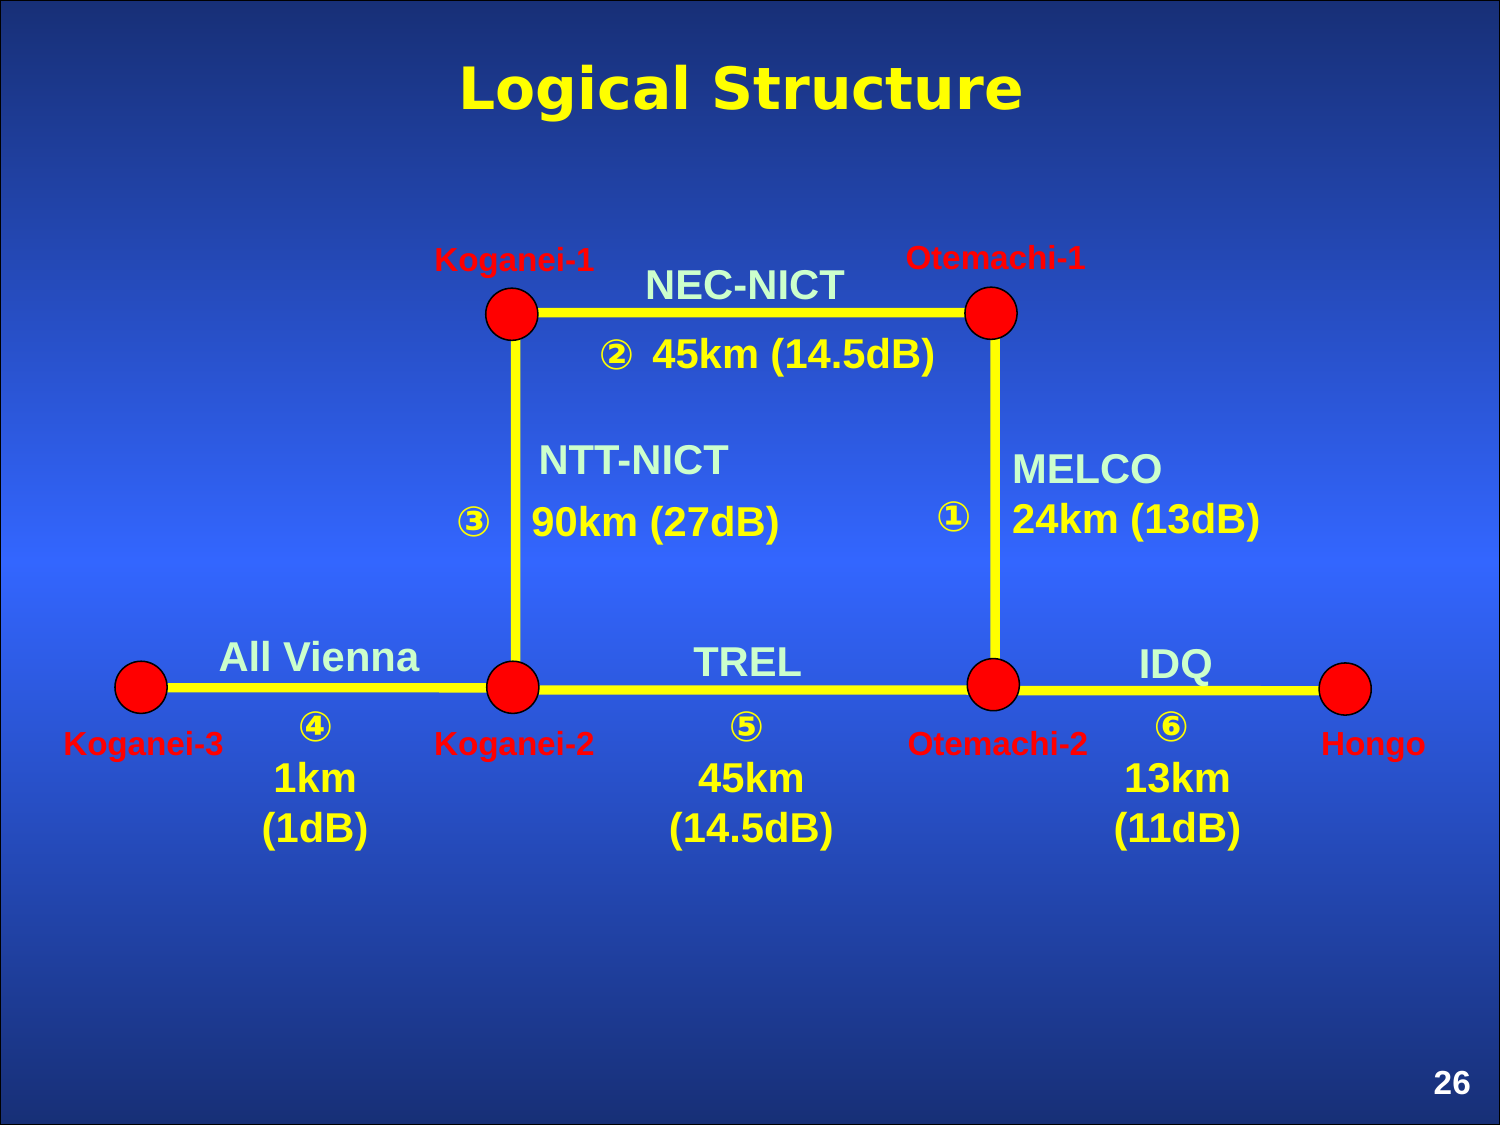

Logical Structure
Otemachi-1
Koganei-1
NEC-NICT

45km (14.5dB)
②
NTT-NICT
MELCO
24km (13dB)
①
90km (27dB)
③

All Vienna
TREL
IDQ

④
⑤
⑥
Koganei-3
Koganei-2
Otemachi-2
Hongo
1km
(1dB)
45km
(14.5dB)
13km
(11dB)